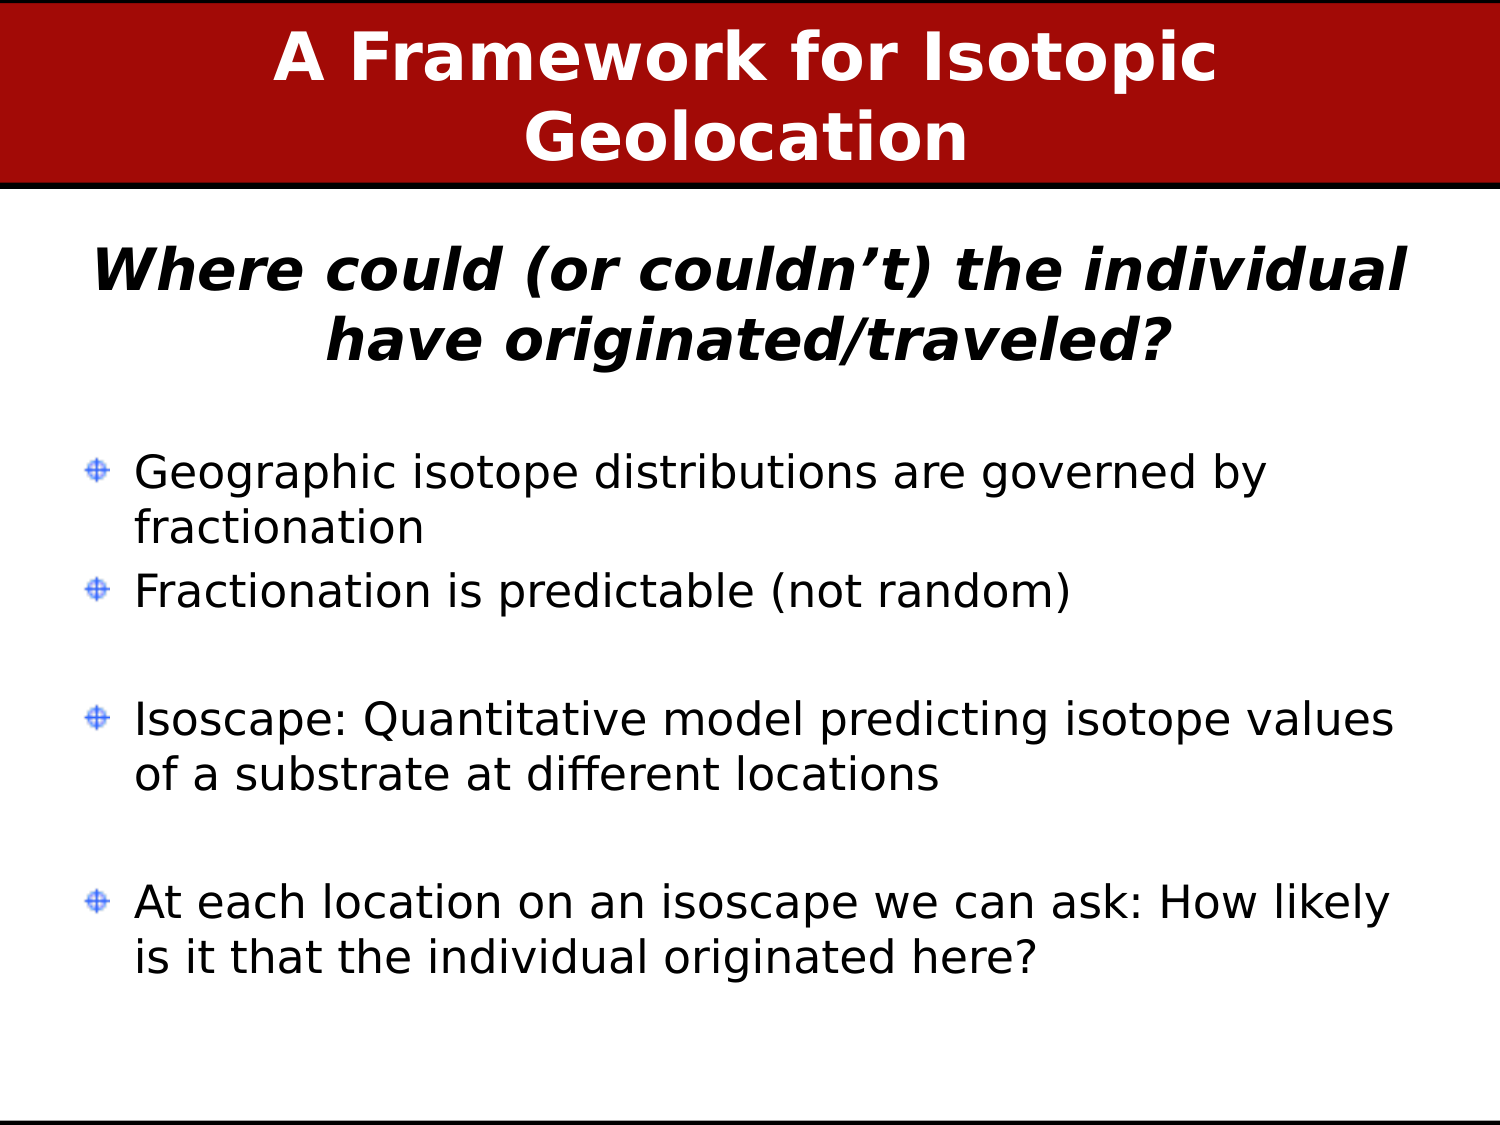

# A Framework for Isotopic Geolocation
Where could (or couldn’t) the individual have originated/traveled?
Geographic isotope distributions are governed by fractionation
Fractionation is predictable (not random)

Isoscape: Quantitative model predicting isotope values of a substrate at different locations

At each location on an isoscape we can ask: How likely is it that the individual originated here?